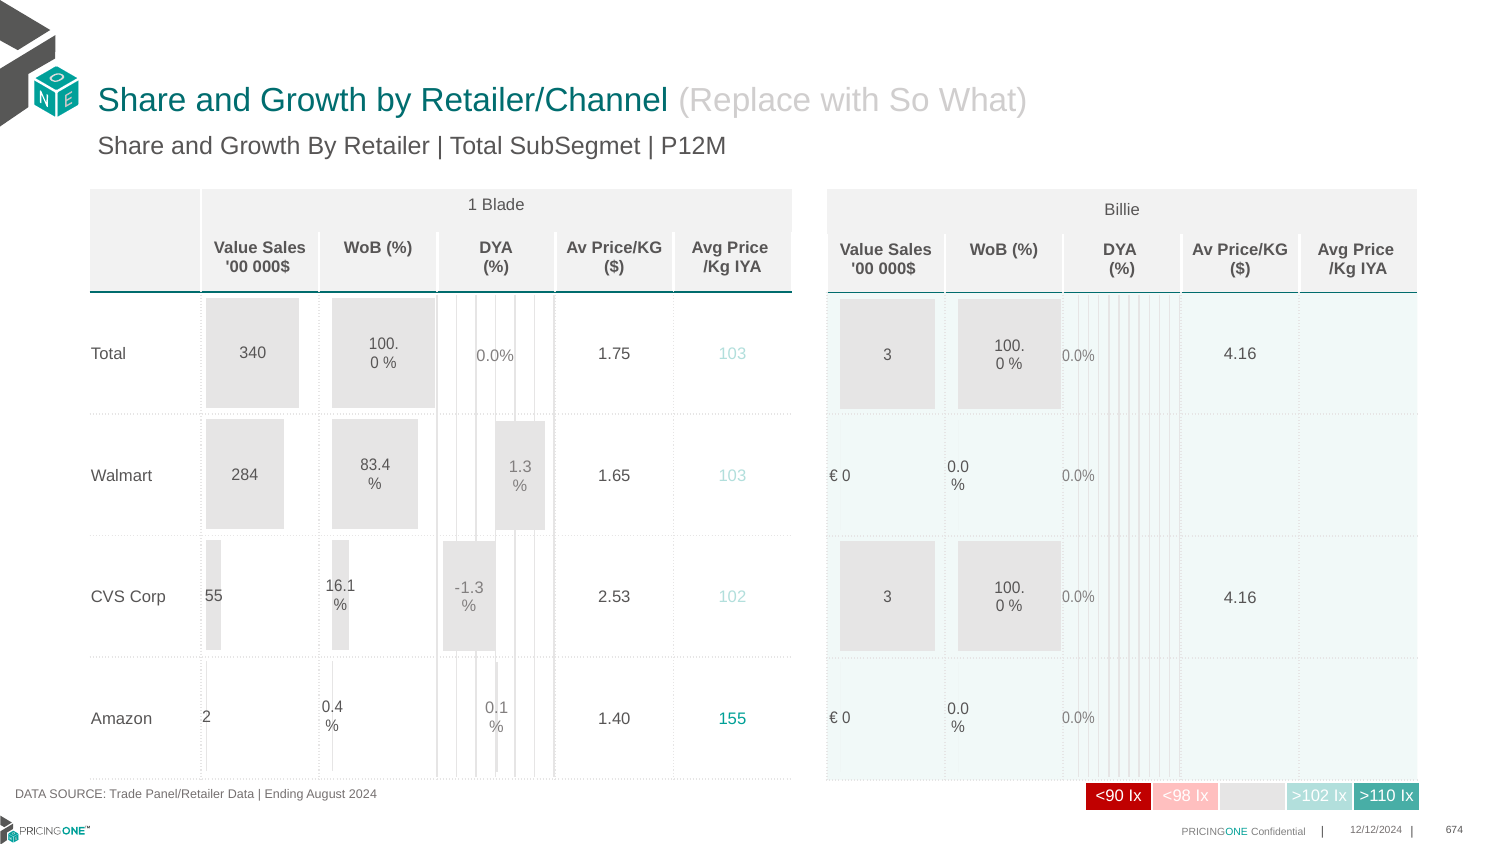

# Share and Growth by Retailer/Channel (Replace with So What)
Share and Growth By Retailer | Total SubSegmet | P12M
|  | 1 Blade | Total Category |  |  |  |
| --- | --- | --- | --- | --- | --- |
|  | Value Sales '00 000$ | WoB (%) | DYA (%) | Av Price/KG ($) | Avg Price /Kg IYA |
| Total |  |  |  | 1.75 | 103 |
| Walmart |  |  |  | 1.65 | 103 |
| CVS Corp |  |  |  | 2.53 | 102 |
| Amazon |  |  |  | 1.40 | 155 |
| Billie | Client |  |  |  |
| --- | --- | --- | --- | --- |
| Value Sales '00 000$ | WoB (%) | DYA (%) | Av Price/KG ($) | Avg Price /Kg IYA |
|  |  |  | 4.16 |  |
|  |  |  |  |  |
|  |  |  | 4.16 |  |
|  |  |  |  |  |

### Chart

| Category | Value Sales |
|---|---|
| Grand Total | 34012158.0 |
| Walmart | 28381507.0 |
| CVS Corp | 5480306.0 |
| Amazon | 150345.0 |

### Chart

| Category | Trade WoB % |
|---|---|
| Grand Total | 1.0 |
| Walmart | 0.834451815730128 |
| CVS Corp | 0.16112785316356582 |
| Amazon | 0.004420331106306162 |

### Chart

| Category | Value Sales |
|---|---|
| Grand Total | 324121.0 |
| Walmart | 0.0 |
| CVS Corp | 324121.0 |
| Amazon | 0.0 |

### Chart

| Category | Trade WoB % |
|---|---|
| Grand Total | 1.0 |
| Walmart | 0.0 |
| CVS Corp | 1.0 |
| Amazon | 0.0 |

### Chart

| Category | Trade WoB % DYA |
|---|---|
| Grand Total | 0.0 |
| Walmart | 0.012805005949808268 |
| CVS Corp | -0.013490060887202171 |
| Amazon | 0.0006850549373939056 |

### Chart

| Category | Trade WoB % DYA |
|---|---|
| Grand Total | 0.0 |
| Walmart | 0.0 |
| CVS Corp | 0.0 |
| Amazon | 0.0 |
DATA SOURCE: Trade Panel/Retailer Data | Ending August 2024
| <90 Ix | <98 Ix |  | >102 Ix | >110 Ix |
| --- | --- | --- | --- | --- |

12/12/2024
674